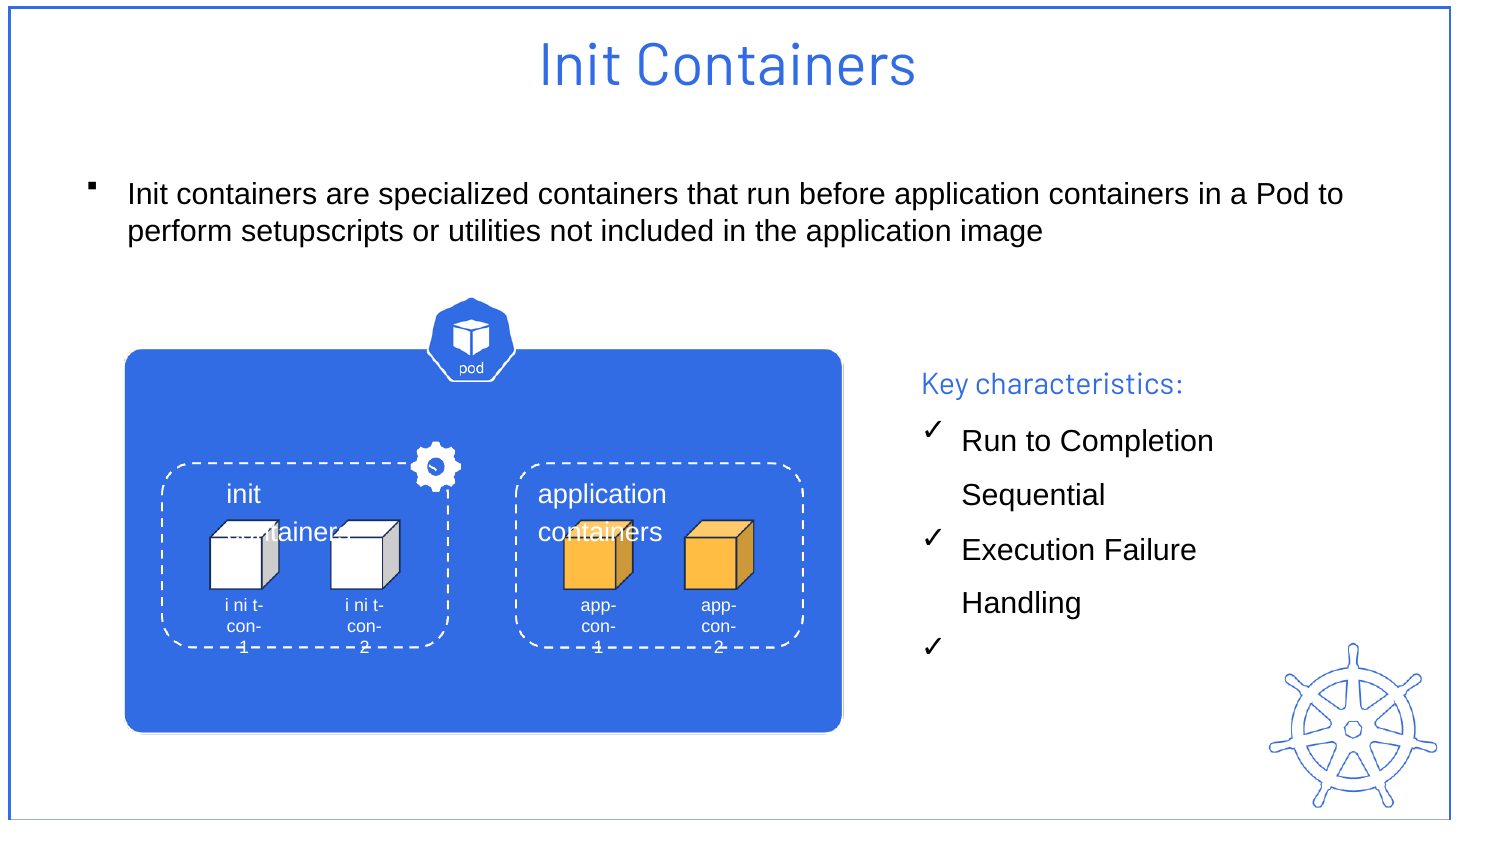

Init Containers
▪
Init containers are specialized containers that run before application containers in a Pod to perform setupscripts or utilities not included in the application image

Key characteristics:
✓ ✓ ✓
Run to Completion Sequential Execution Failure Handling

init containers
application containers
i ni t- con-1
i ni t- con-2
app- con-1
app- con-2